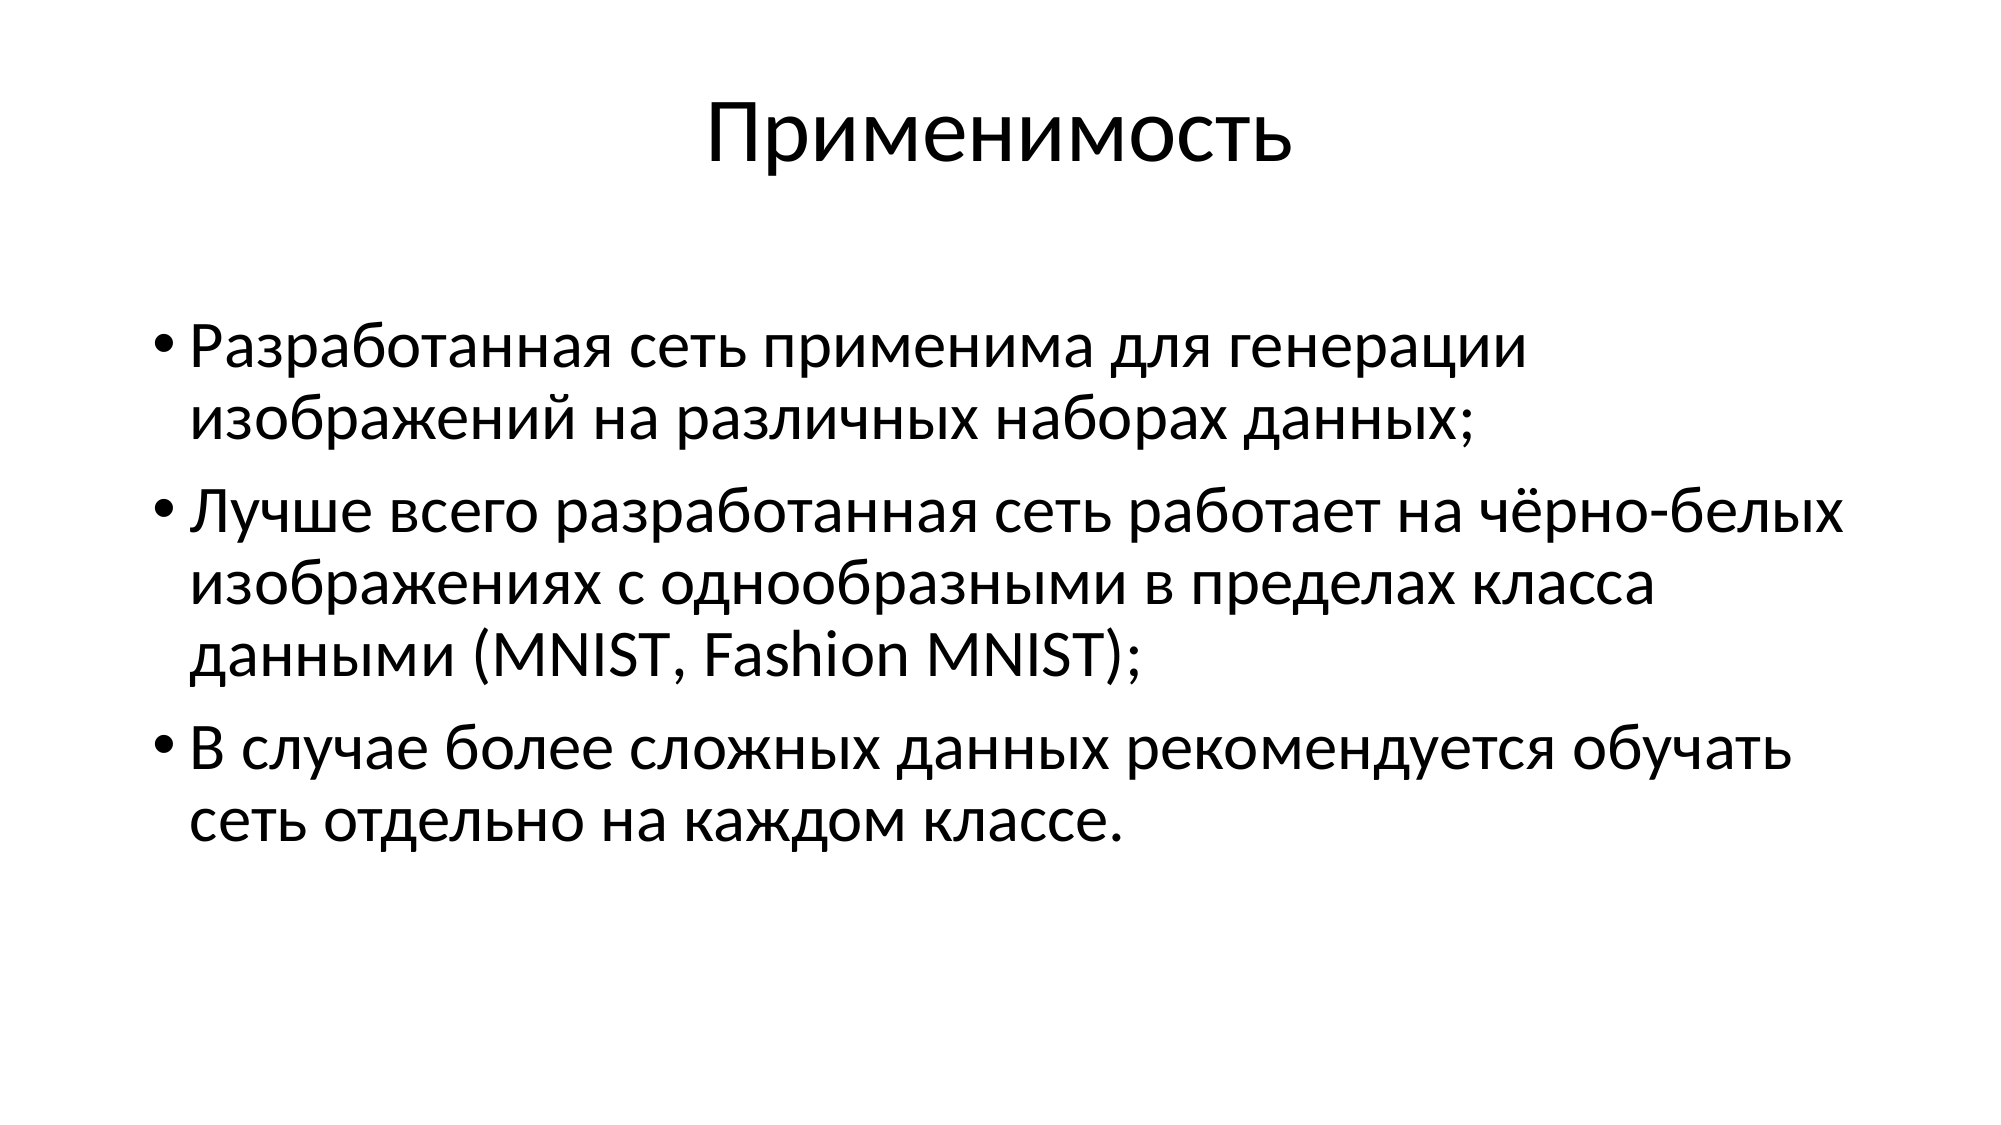

# Применимость
Разработанная сеть применима для генерации изображений на различных наборах данных;
Лучше всего разработанная сеть работает на чёрно-белых изображениях с однообразными в пределах класса данными (MNIST, Fashion MNIST);
В случае более сложных данных рекомендуется обучать сеть отдельно на каждом классе.